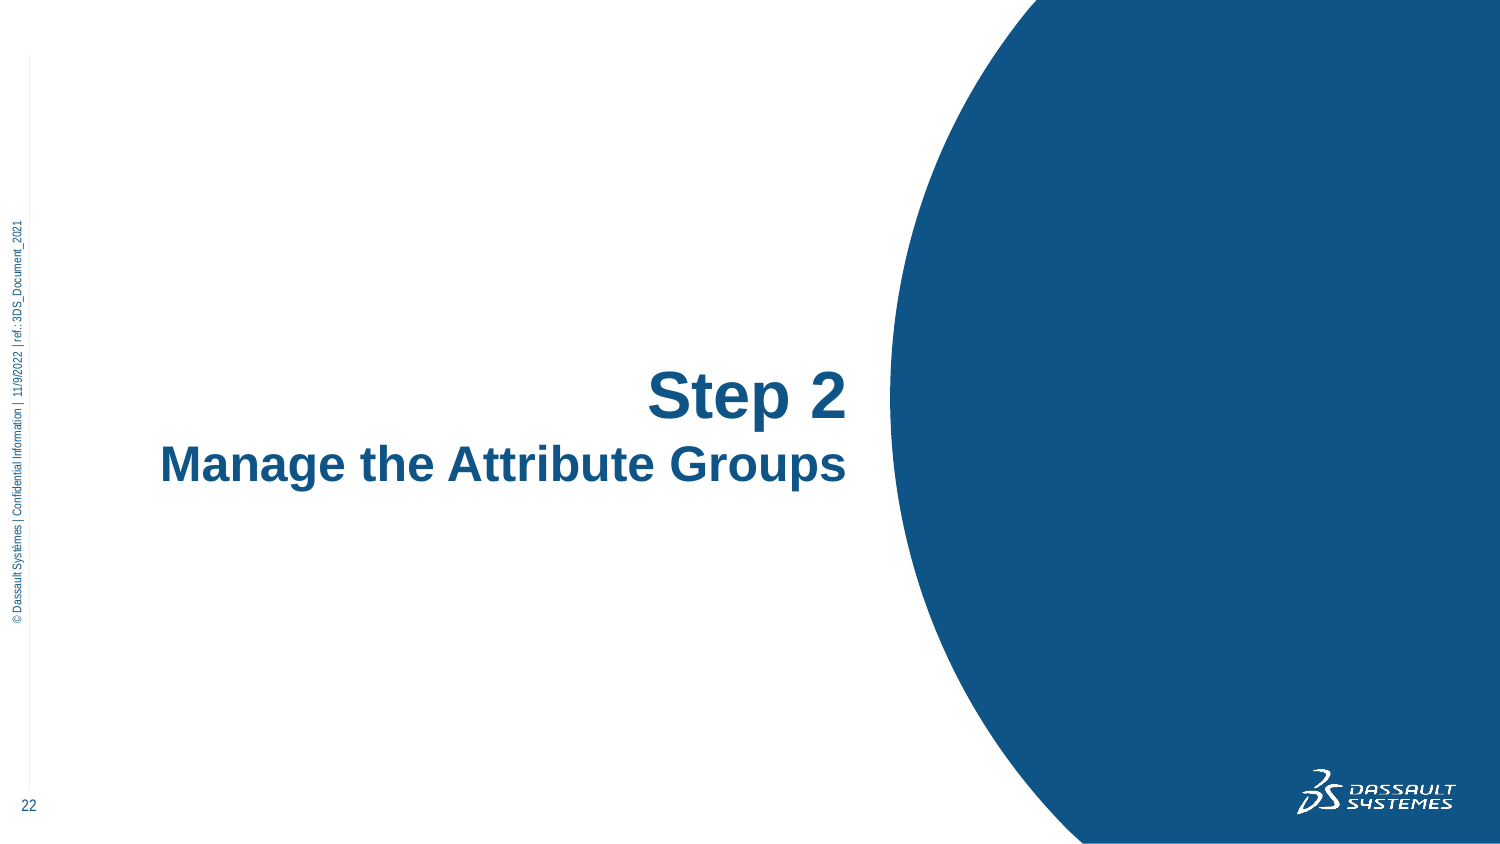

# Step 2 Manage the Attribute Groups
11/9/2022